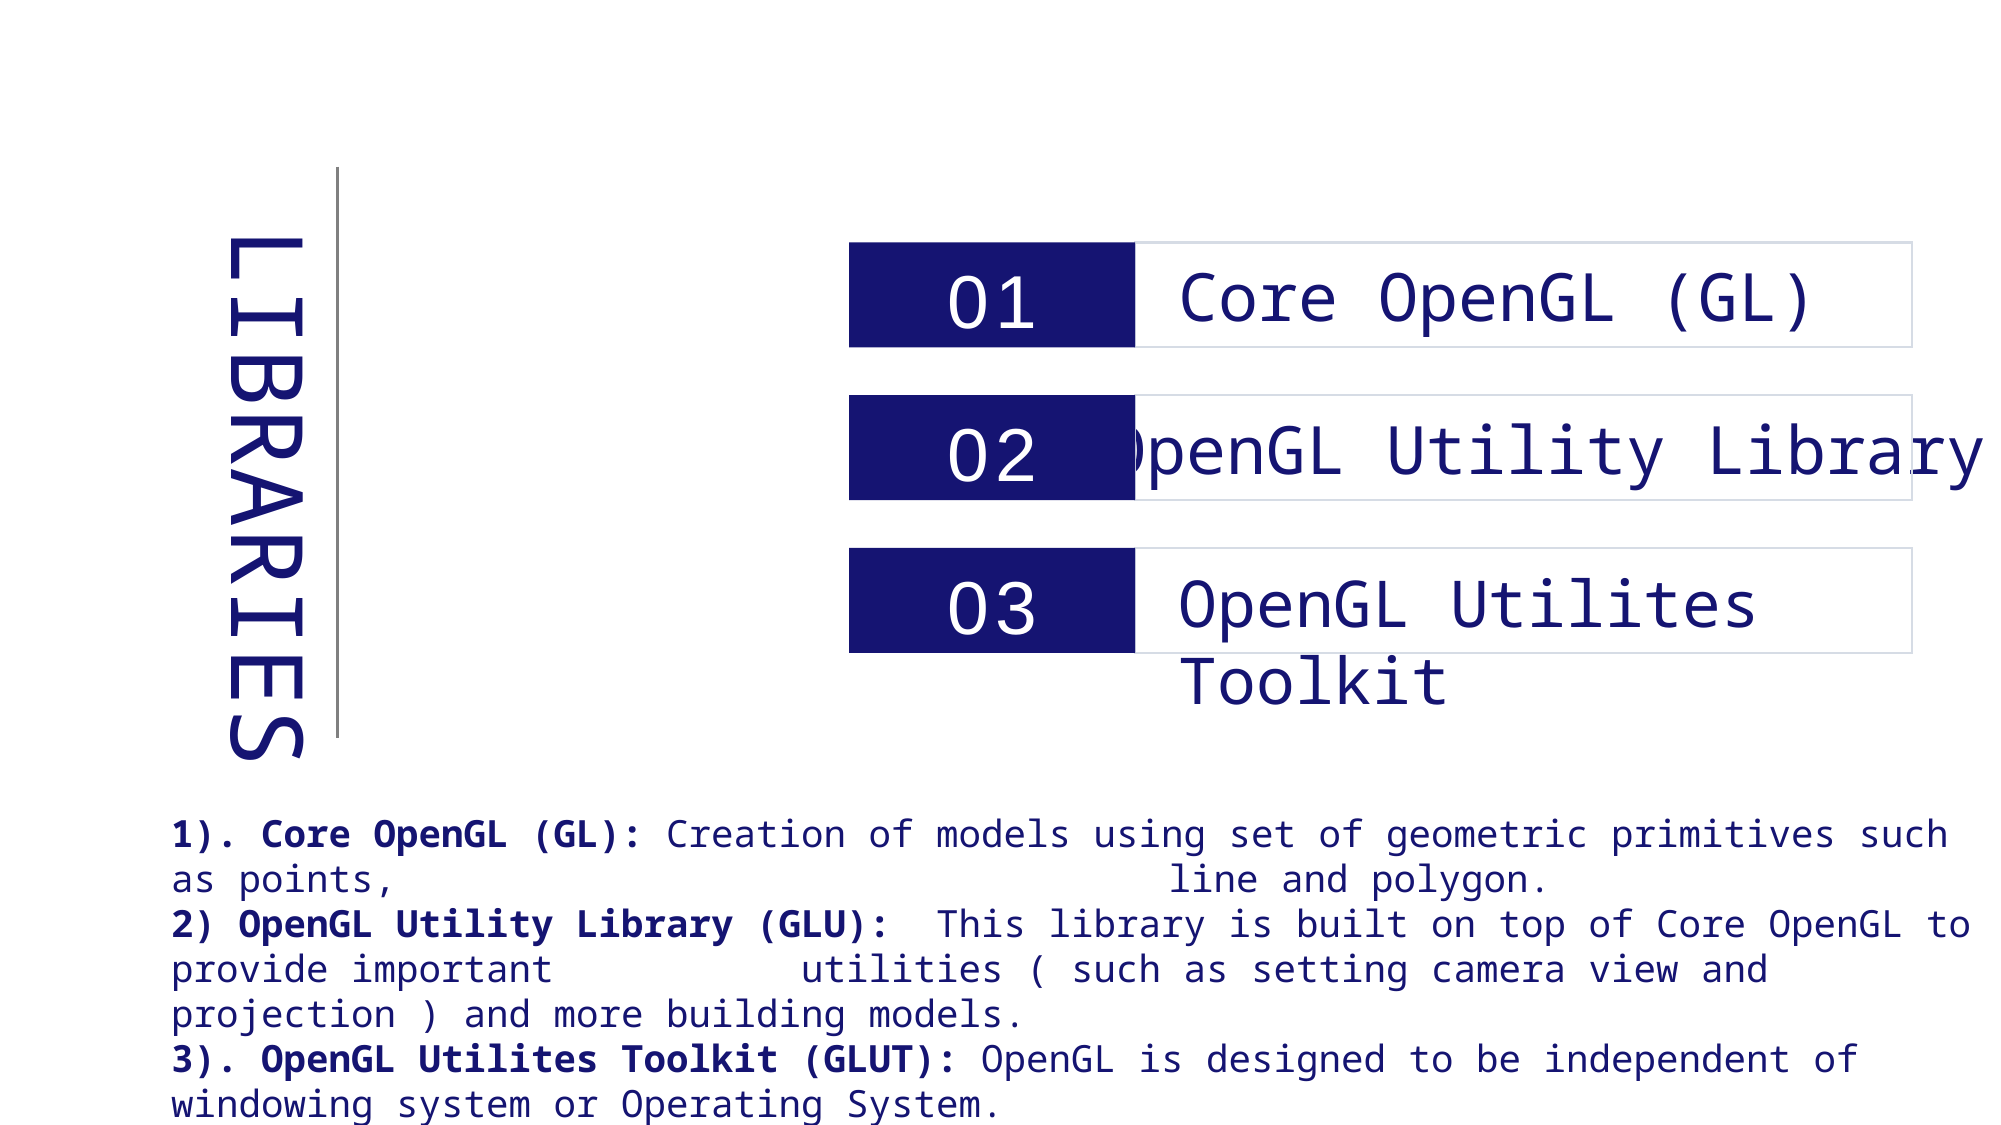

LIBRARIES
01

Core OpenGL (GL)
02

OpenGL Utility Library
03

OpenGL Utilites Toolkit
1). Core OpenGL (GL): Creation of models using set of geometric primitives such as points, 		            	           line and polygon.
2) OpenGL Utility Library (GLU):  This library is built on top of Core OpenGL to provide important           utilities ( such as setting camera view and projection ) and more building models.
3). OpenGL Utilites Toolkit (GLUT): OpenGL is designed to be independent of windowing system or Operating System.